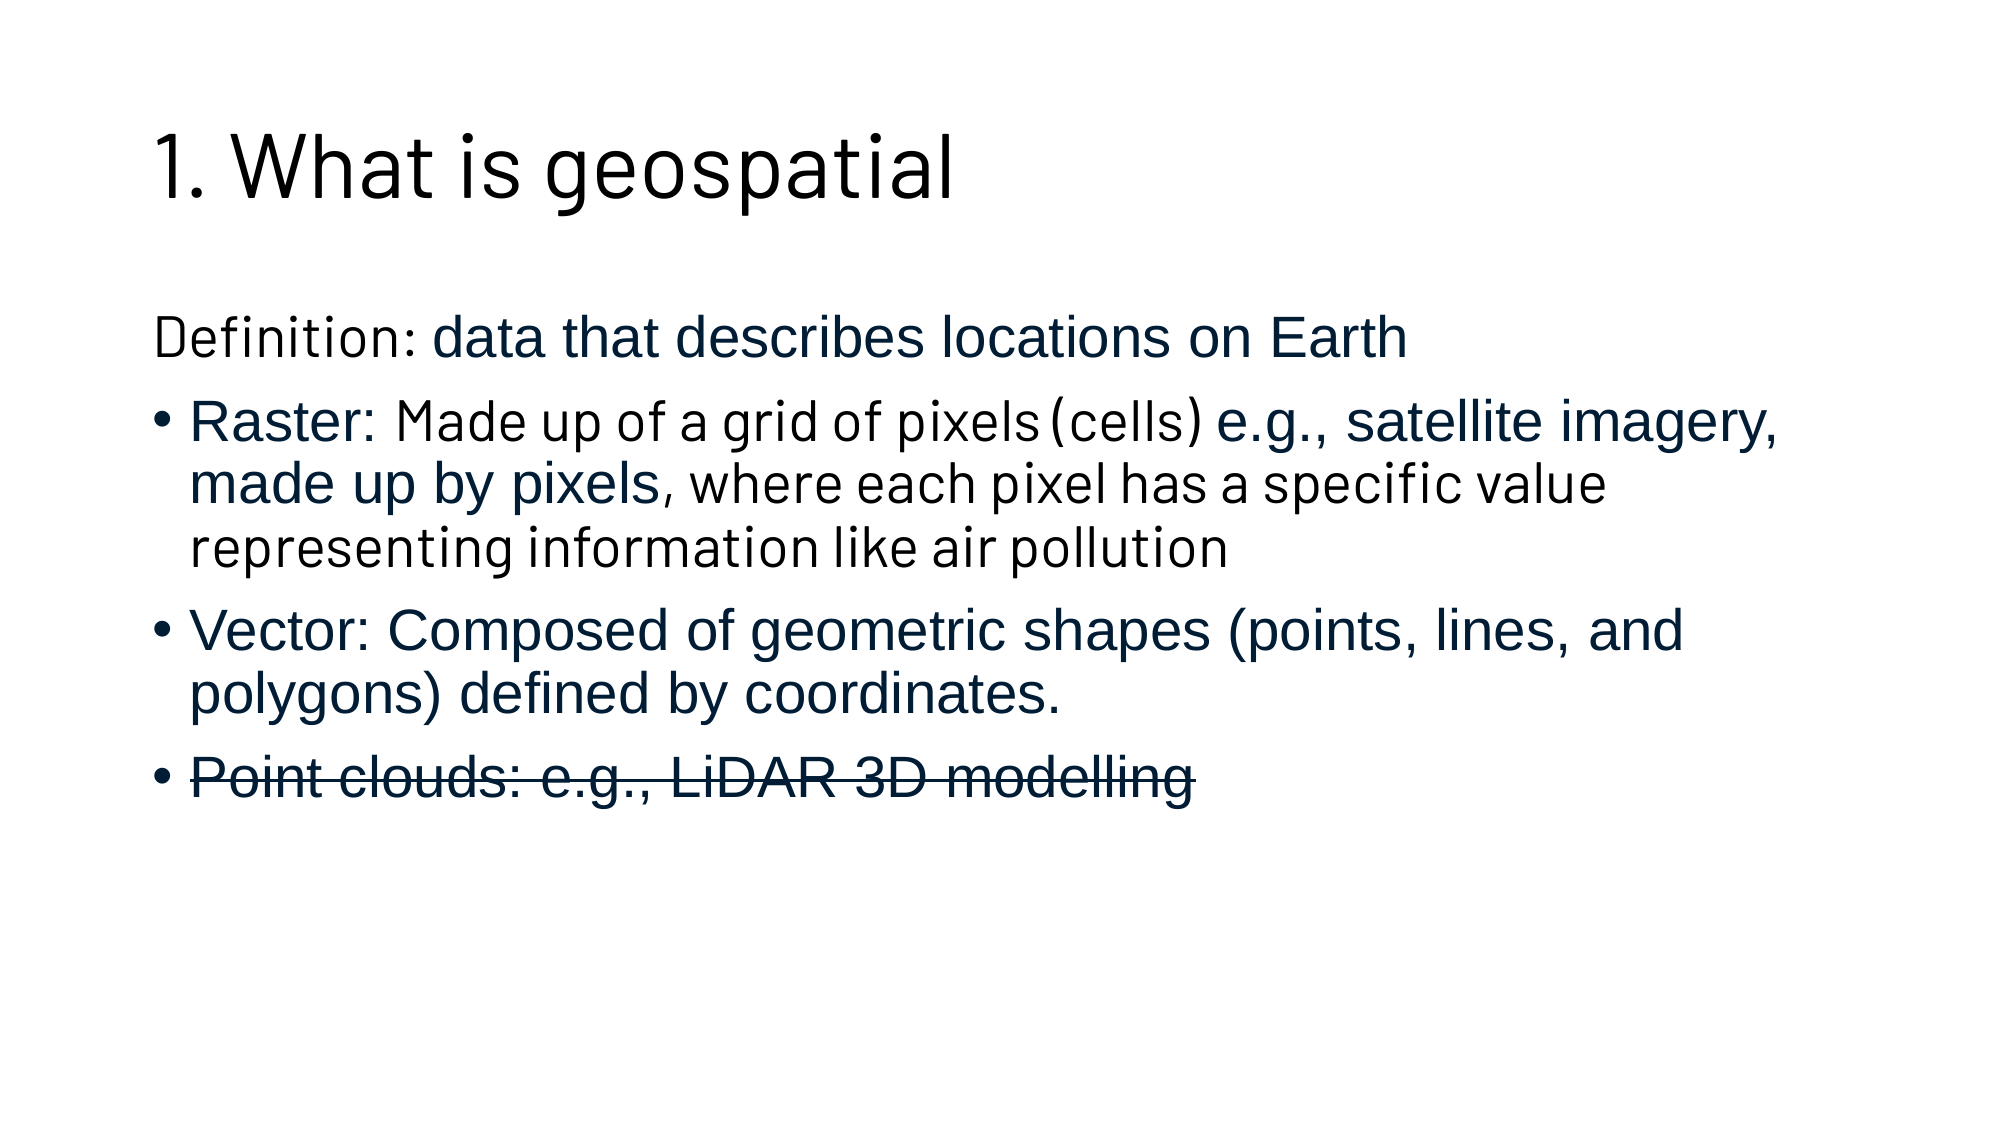

# 1. What is geospatial
Definition: data that describes locations on Earth
Raster: Made up of a grid of pixels (cells) e.g., satellite imagery, made up by pixels, where each pixel has a specific value representing information like air pollution
Vector: Composed of geometric shapes (points, lines, and polygons) defined by coordinates.
Point clouds: e.g., LiDAR 3D modelling